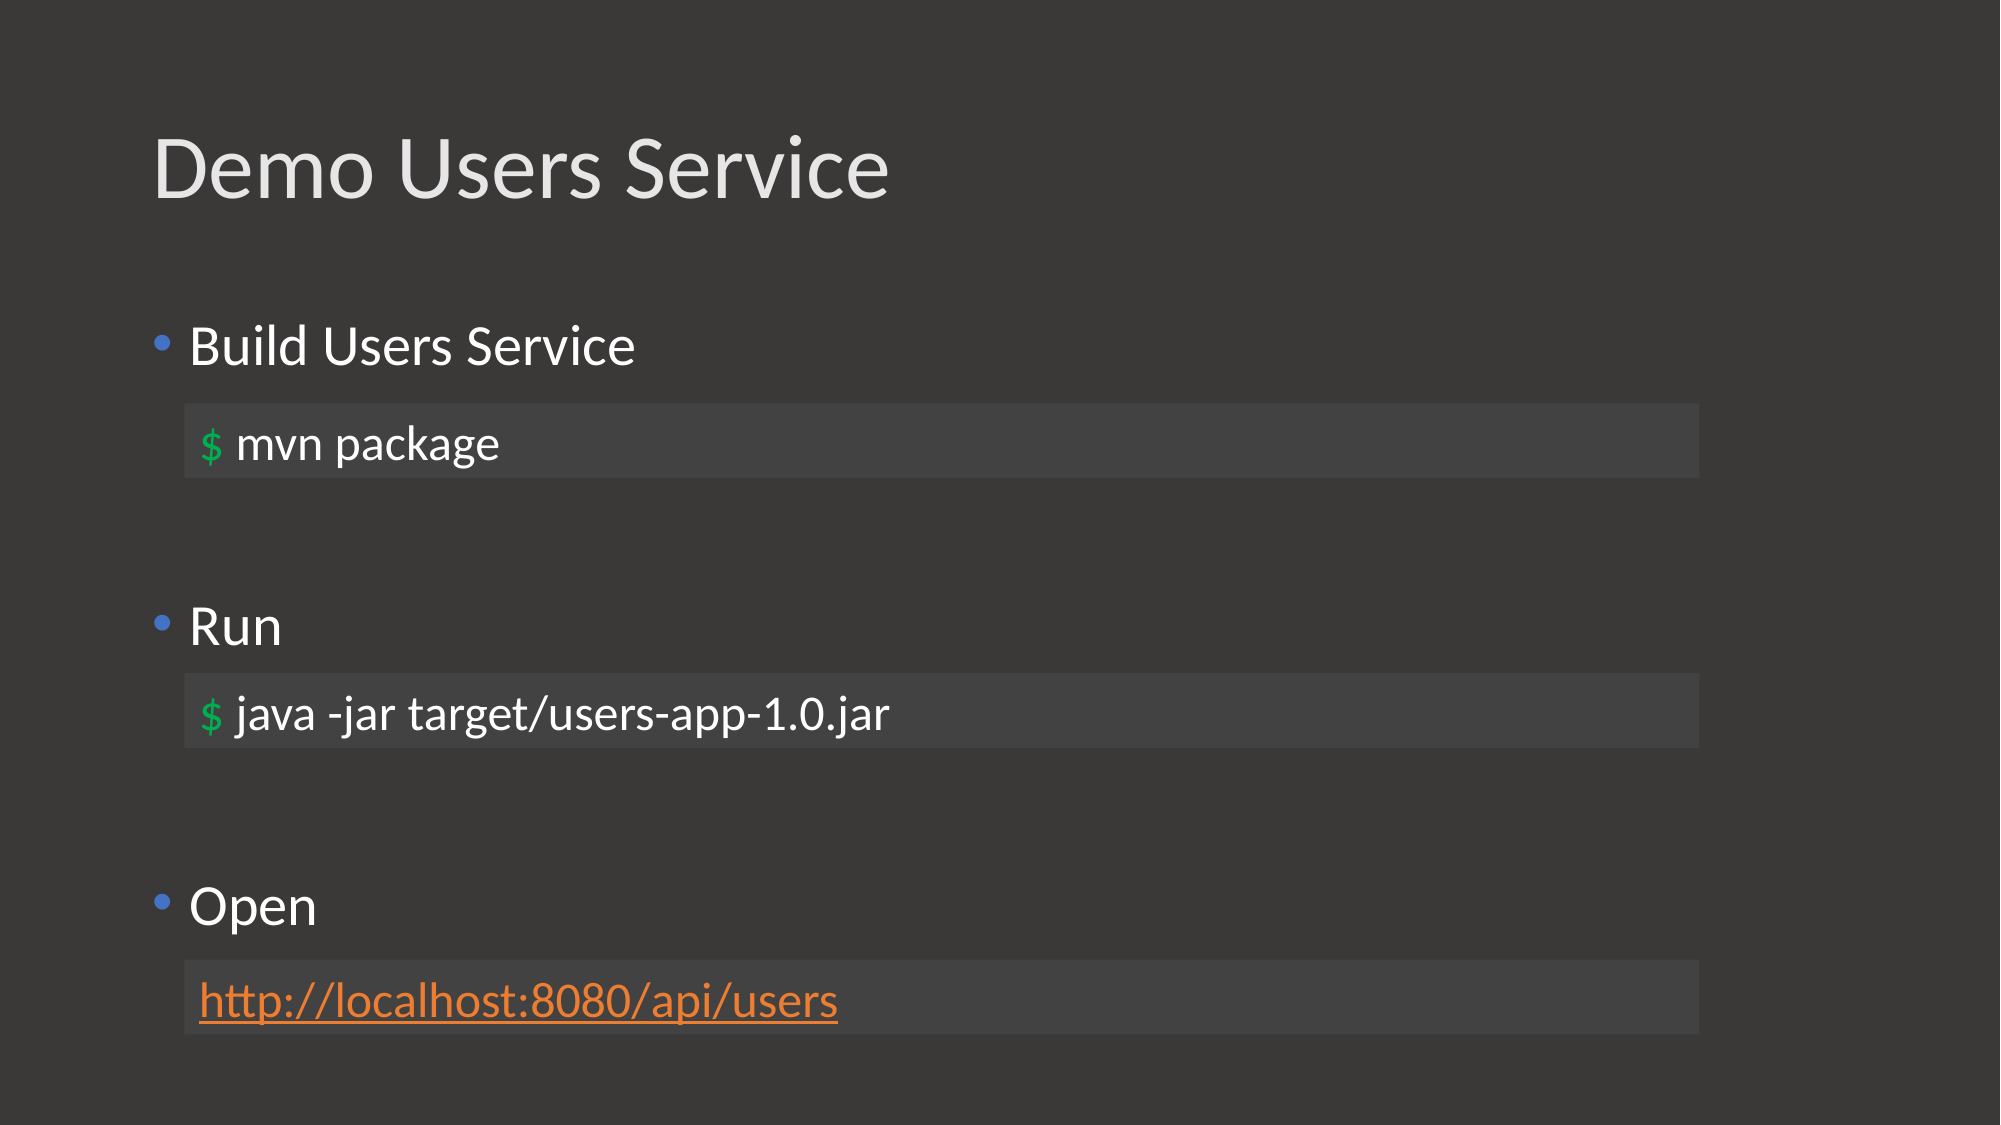

# Demo Users Service
Build Users Service

Run

Open

$ mvn package
$ java -jar target/users-app-1.0.jar
http://localhost:8080/api/users